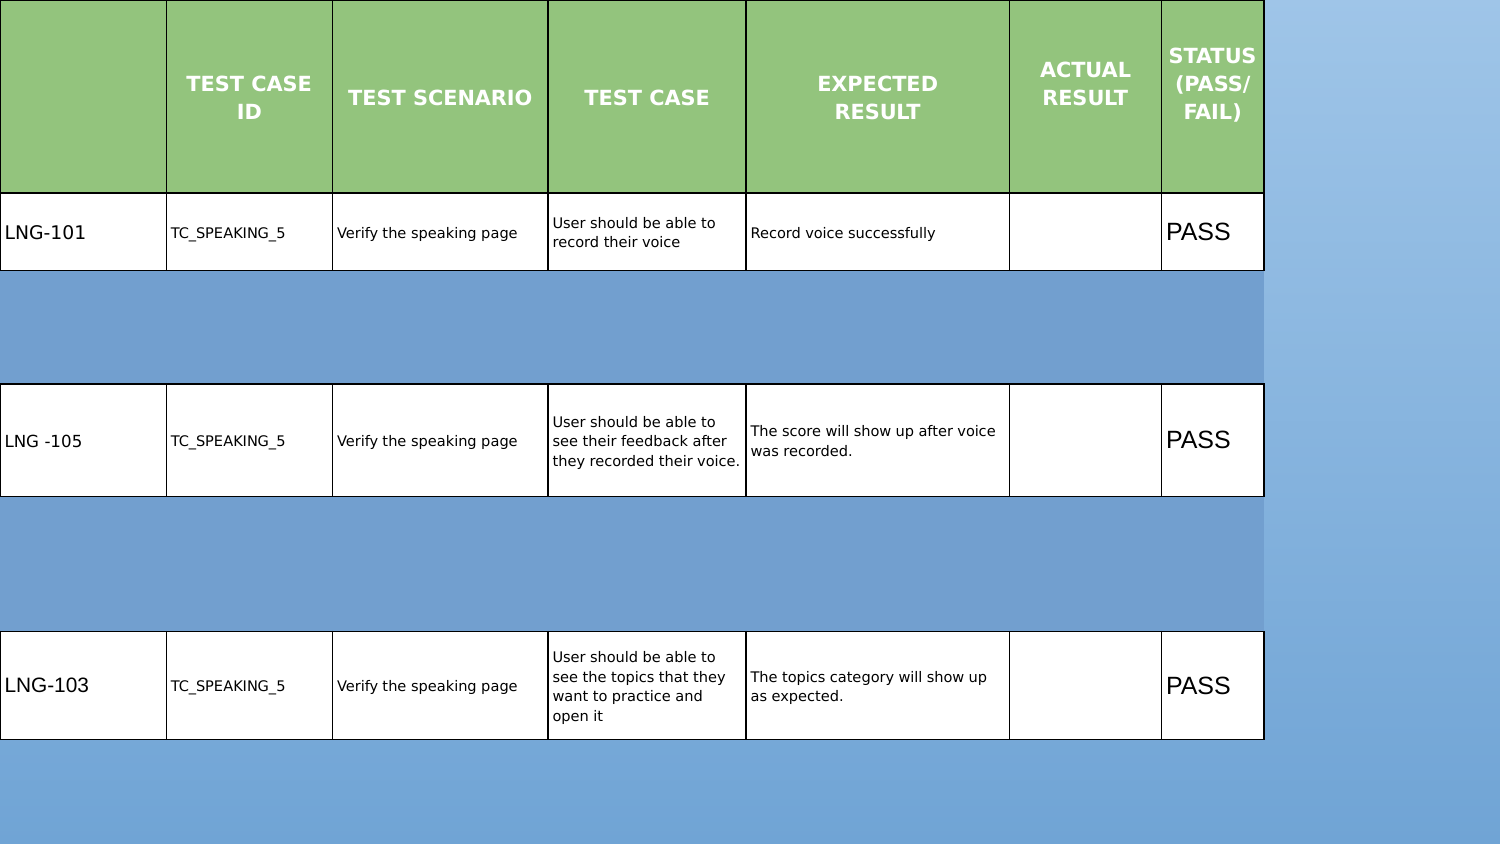

|  | TEST CASE ID | TEST SCENARIO | TEST CASE | EXPECTED RESULT | ACTUAL RESULT | STATUS (PASS/ FAIL) |
| --- | --- | --- | --- | --- | --- | --- |
| LNG-101 | TC\_SPEAKING\_5 | Verify the speaking page | User should be able to record their voice | Record voice successfully |  | PASS |
|  |  |  |  |  |  |  |
|  |  |  |  |  |  |  |
| LNG -105 | TC\_SPEAKING\_5 | Verify the speaking page | User should be able to see their feedback after they recorded their voice. | The score will show up after voice was recorded. |  | PASS |
|  |  |  |  |  |  |  |
|  |  |  |  |  |  |  |
| LNG-103 | TC\_SPEAKING\_5 | Verify the speaking page | User should be able to see the topics that they want to practice and open it | The topics category will show up as expected. |  | PASS |
|  |  |  |  |  |  |  |
|  |  |  |  |  |  |  |
| LNG-109 | TC\_SPEAKING\_5 | Verify the speaking page | User should be able to see where was pronounce incorrectly. | User can see the part was pronounce incorrect which is underlined. |  | PASS |
|  |  |  |  |  |  |  |